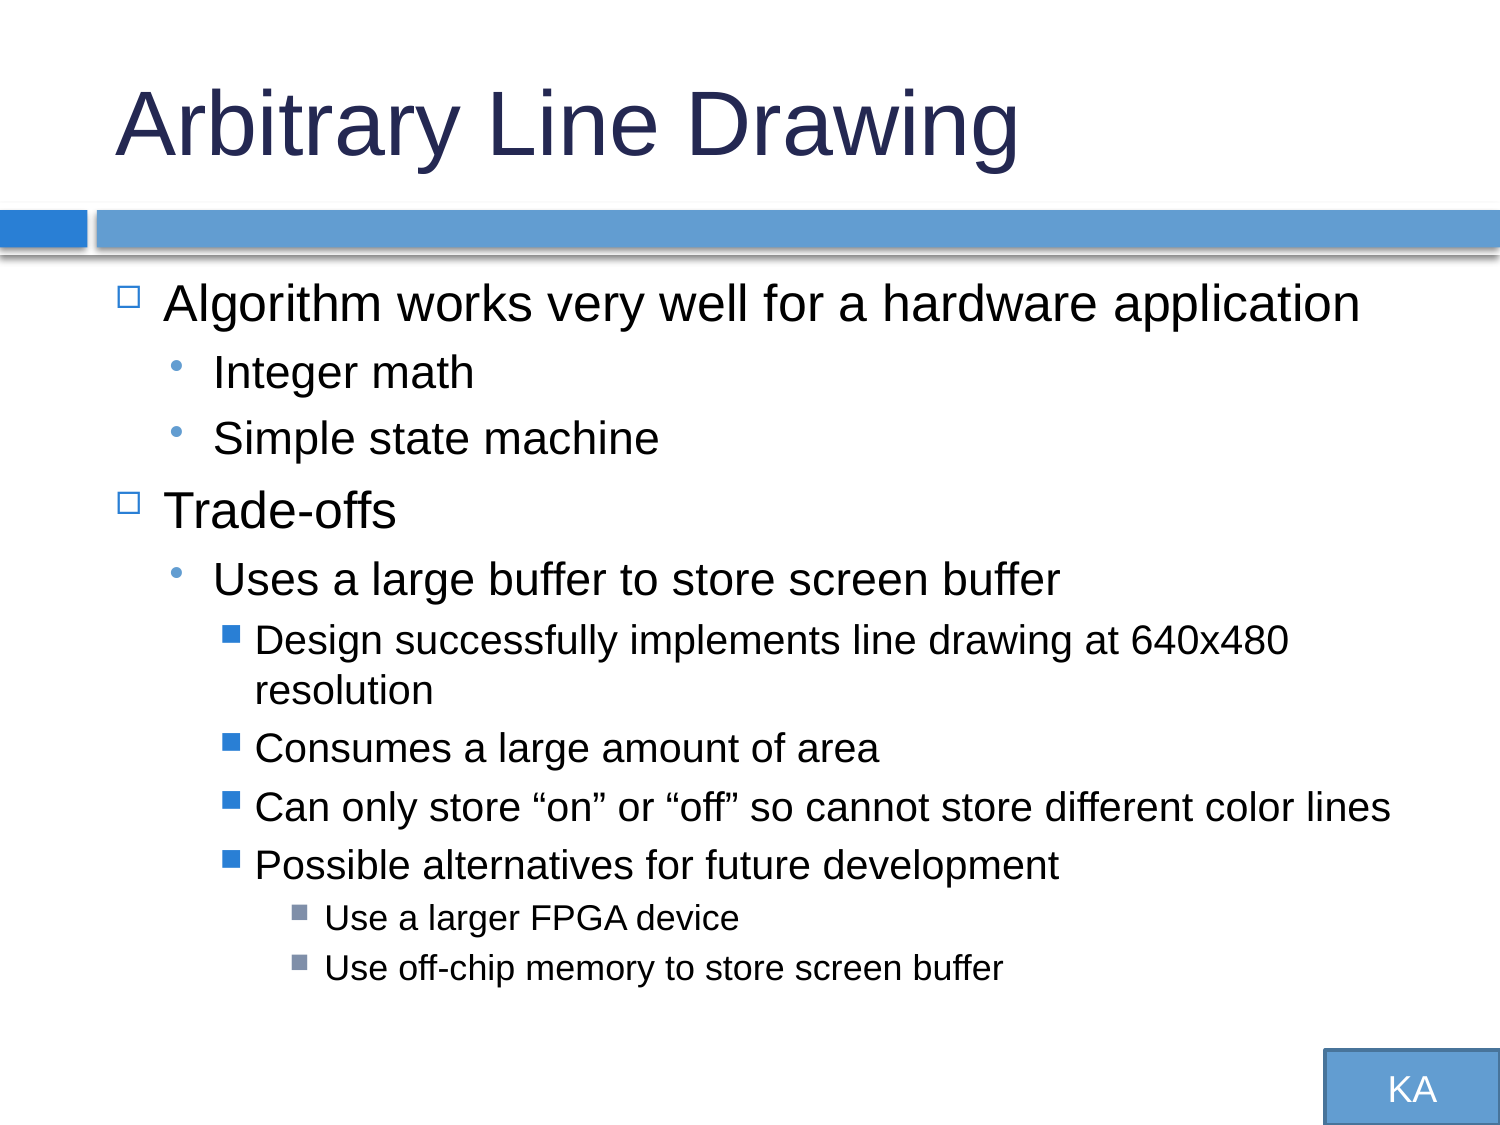

# Arbitrary Line Drawing
Algorithm works very well for a hardware application
Integer math
Simple state machine
Trade-offs
Uses a large buffer to store screen buffer
Design successfully implements line drawing at 640x480 resolution
Consumes a large amount of area
Can only store “on” or “off” so cannot store different color lines
Possible alternatives for future development
Use a larger FPGA device
Use off-chip memory to store screen buffer
KA